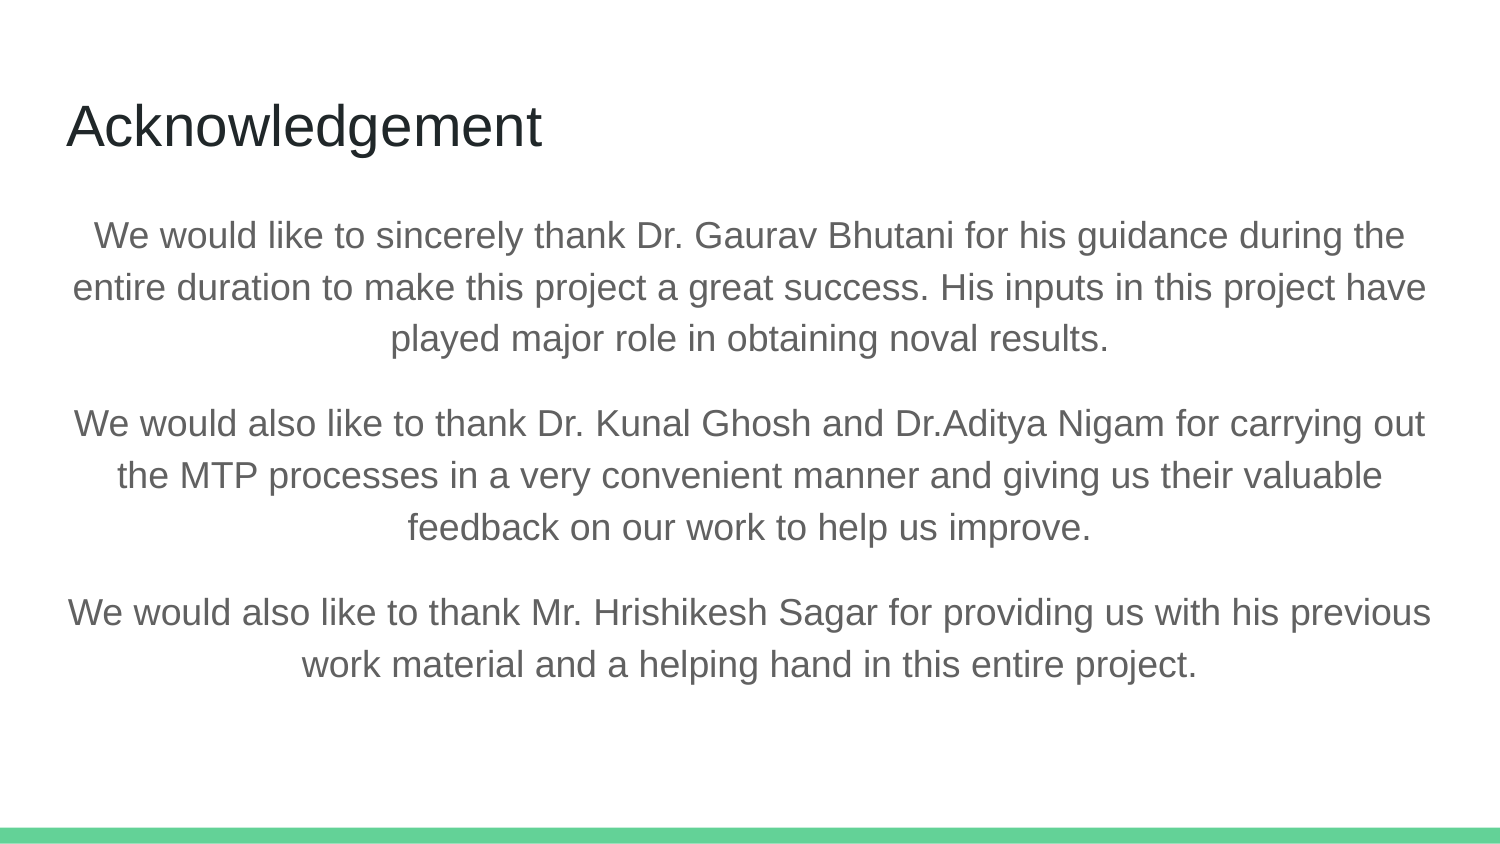

# Acknowledgement
We would like to sincerely thank Dr. Gaurav Bhutani for his guidance during the entire duration to make this project a great success. His inputs in this project have played major role in obtaining noval results.
We would also like to thank Dr. Kunal Ghosh and Dr.Aditya Nigam for carrying out the MTP processes in a very convenient manner and giving us their valuable feedback on our work to help us improve.
We would also like to thank Mr. Hrishikesh Sagar for providing us with his previous work material and a helping hand in this entire project.